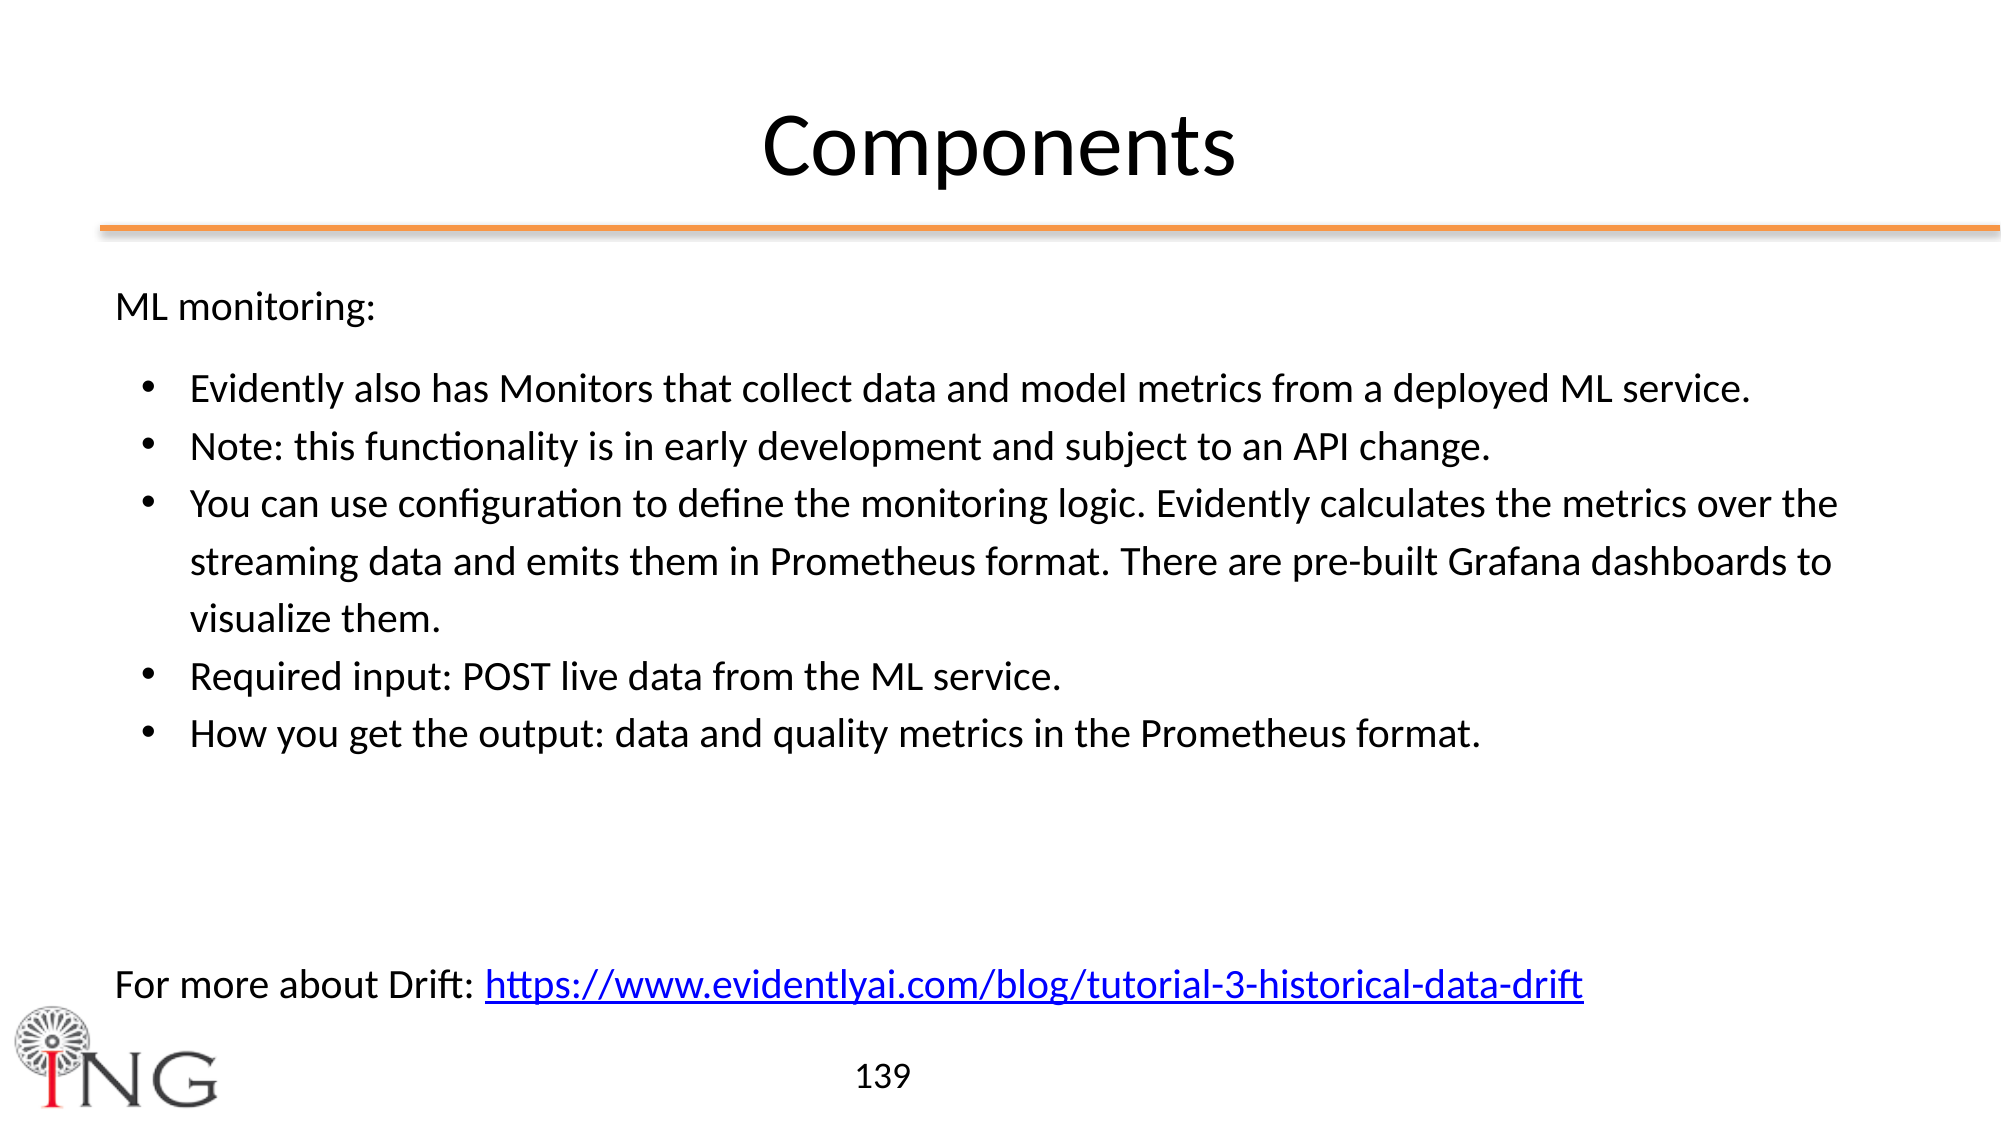

Components
ML monitoring:
Evidently also has Monitors that collect data and model metrics from a deployed ML service.
Note: this functionality is in early development and subject to an API change.
You can use configuration to define the monitoring logic. Evidently calculates the metrics over the streaming data and emits them in Prometheus format. There are pre-built Grafana dashboards to visualize them.
Required input: POST live data from the ML service.
How you get the output: data and quality metrics in the Prometheus format.

For more about Drift: https://www.evidentlyai.com/blog/tutorial-3-historical-data-drift

139